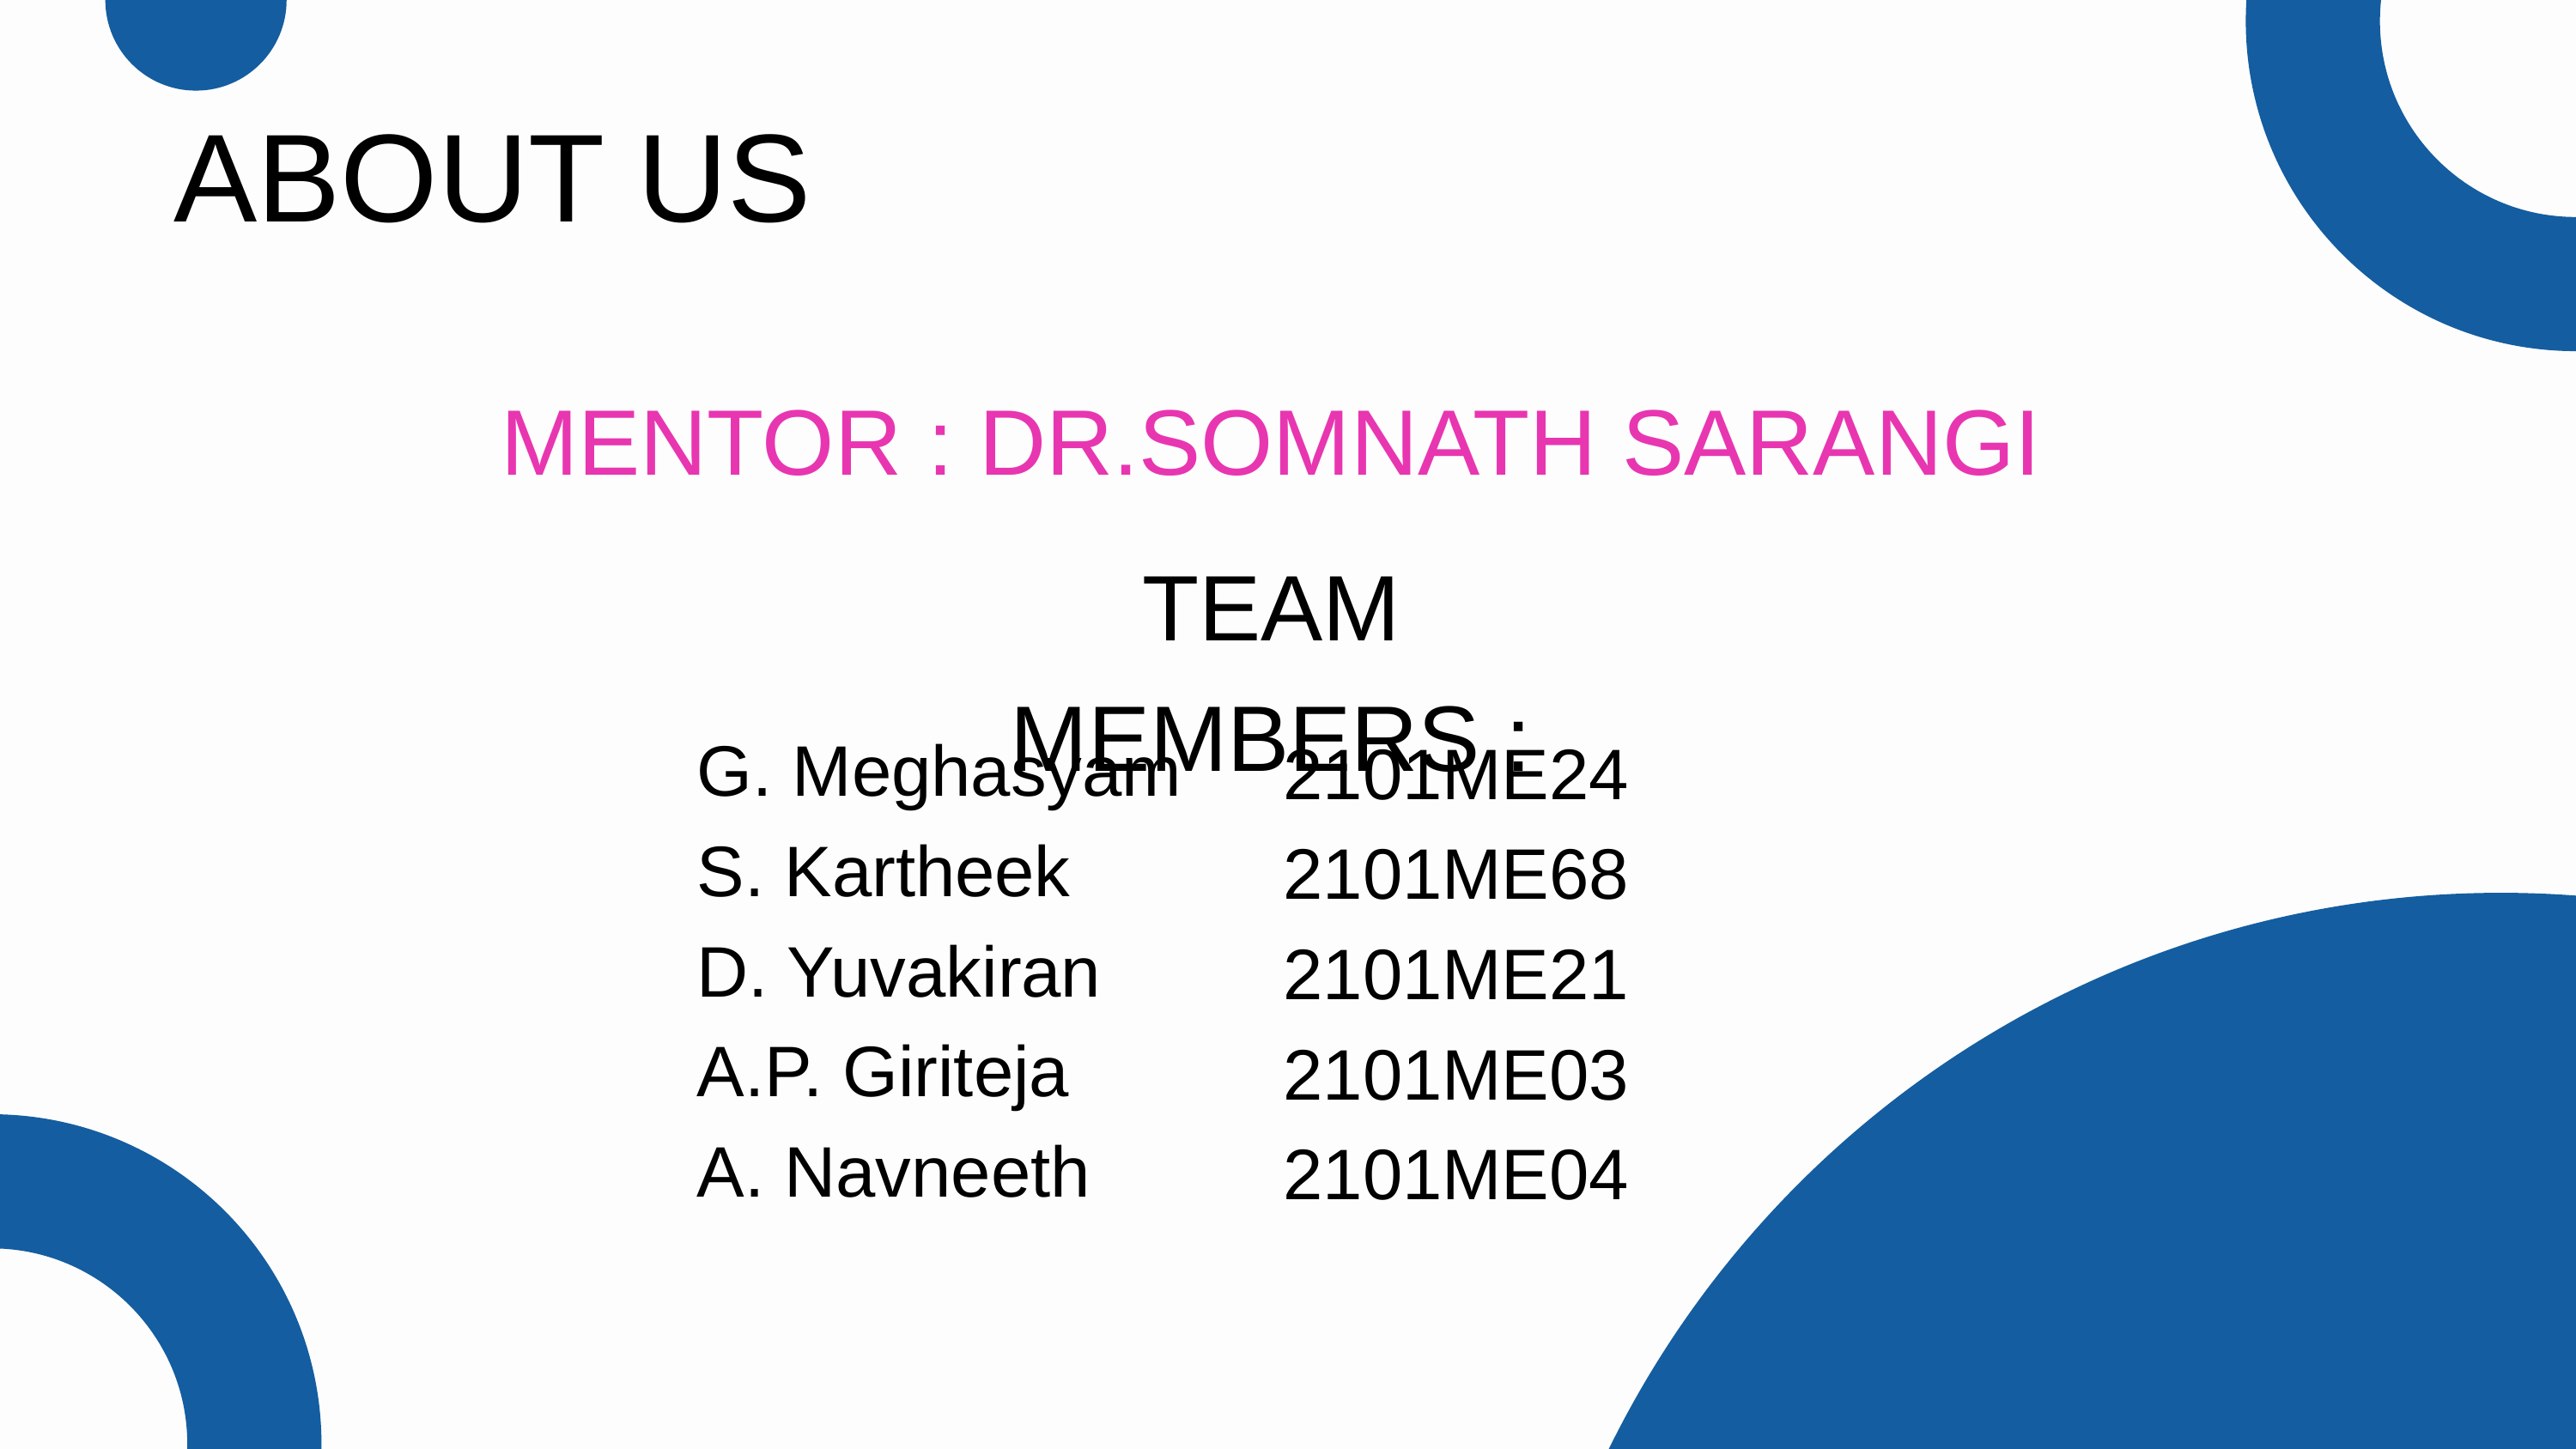

ABOUT US
MENTOR : DR.SOMNATH SARANGI
TEAM MEMBERS :
G. Meghasyam
S. Kartheek
D. Yuvakiran
A.P. Giriteja
A. Navneeth

2101ME24
2101ME68
2101ME21
2101ME03
2101ME04